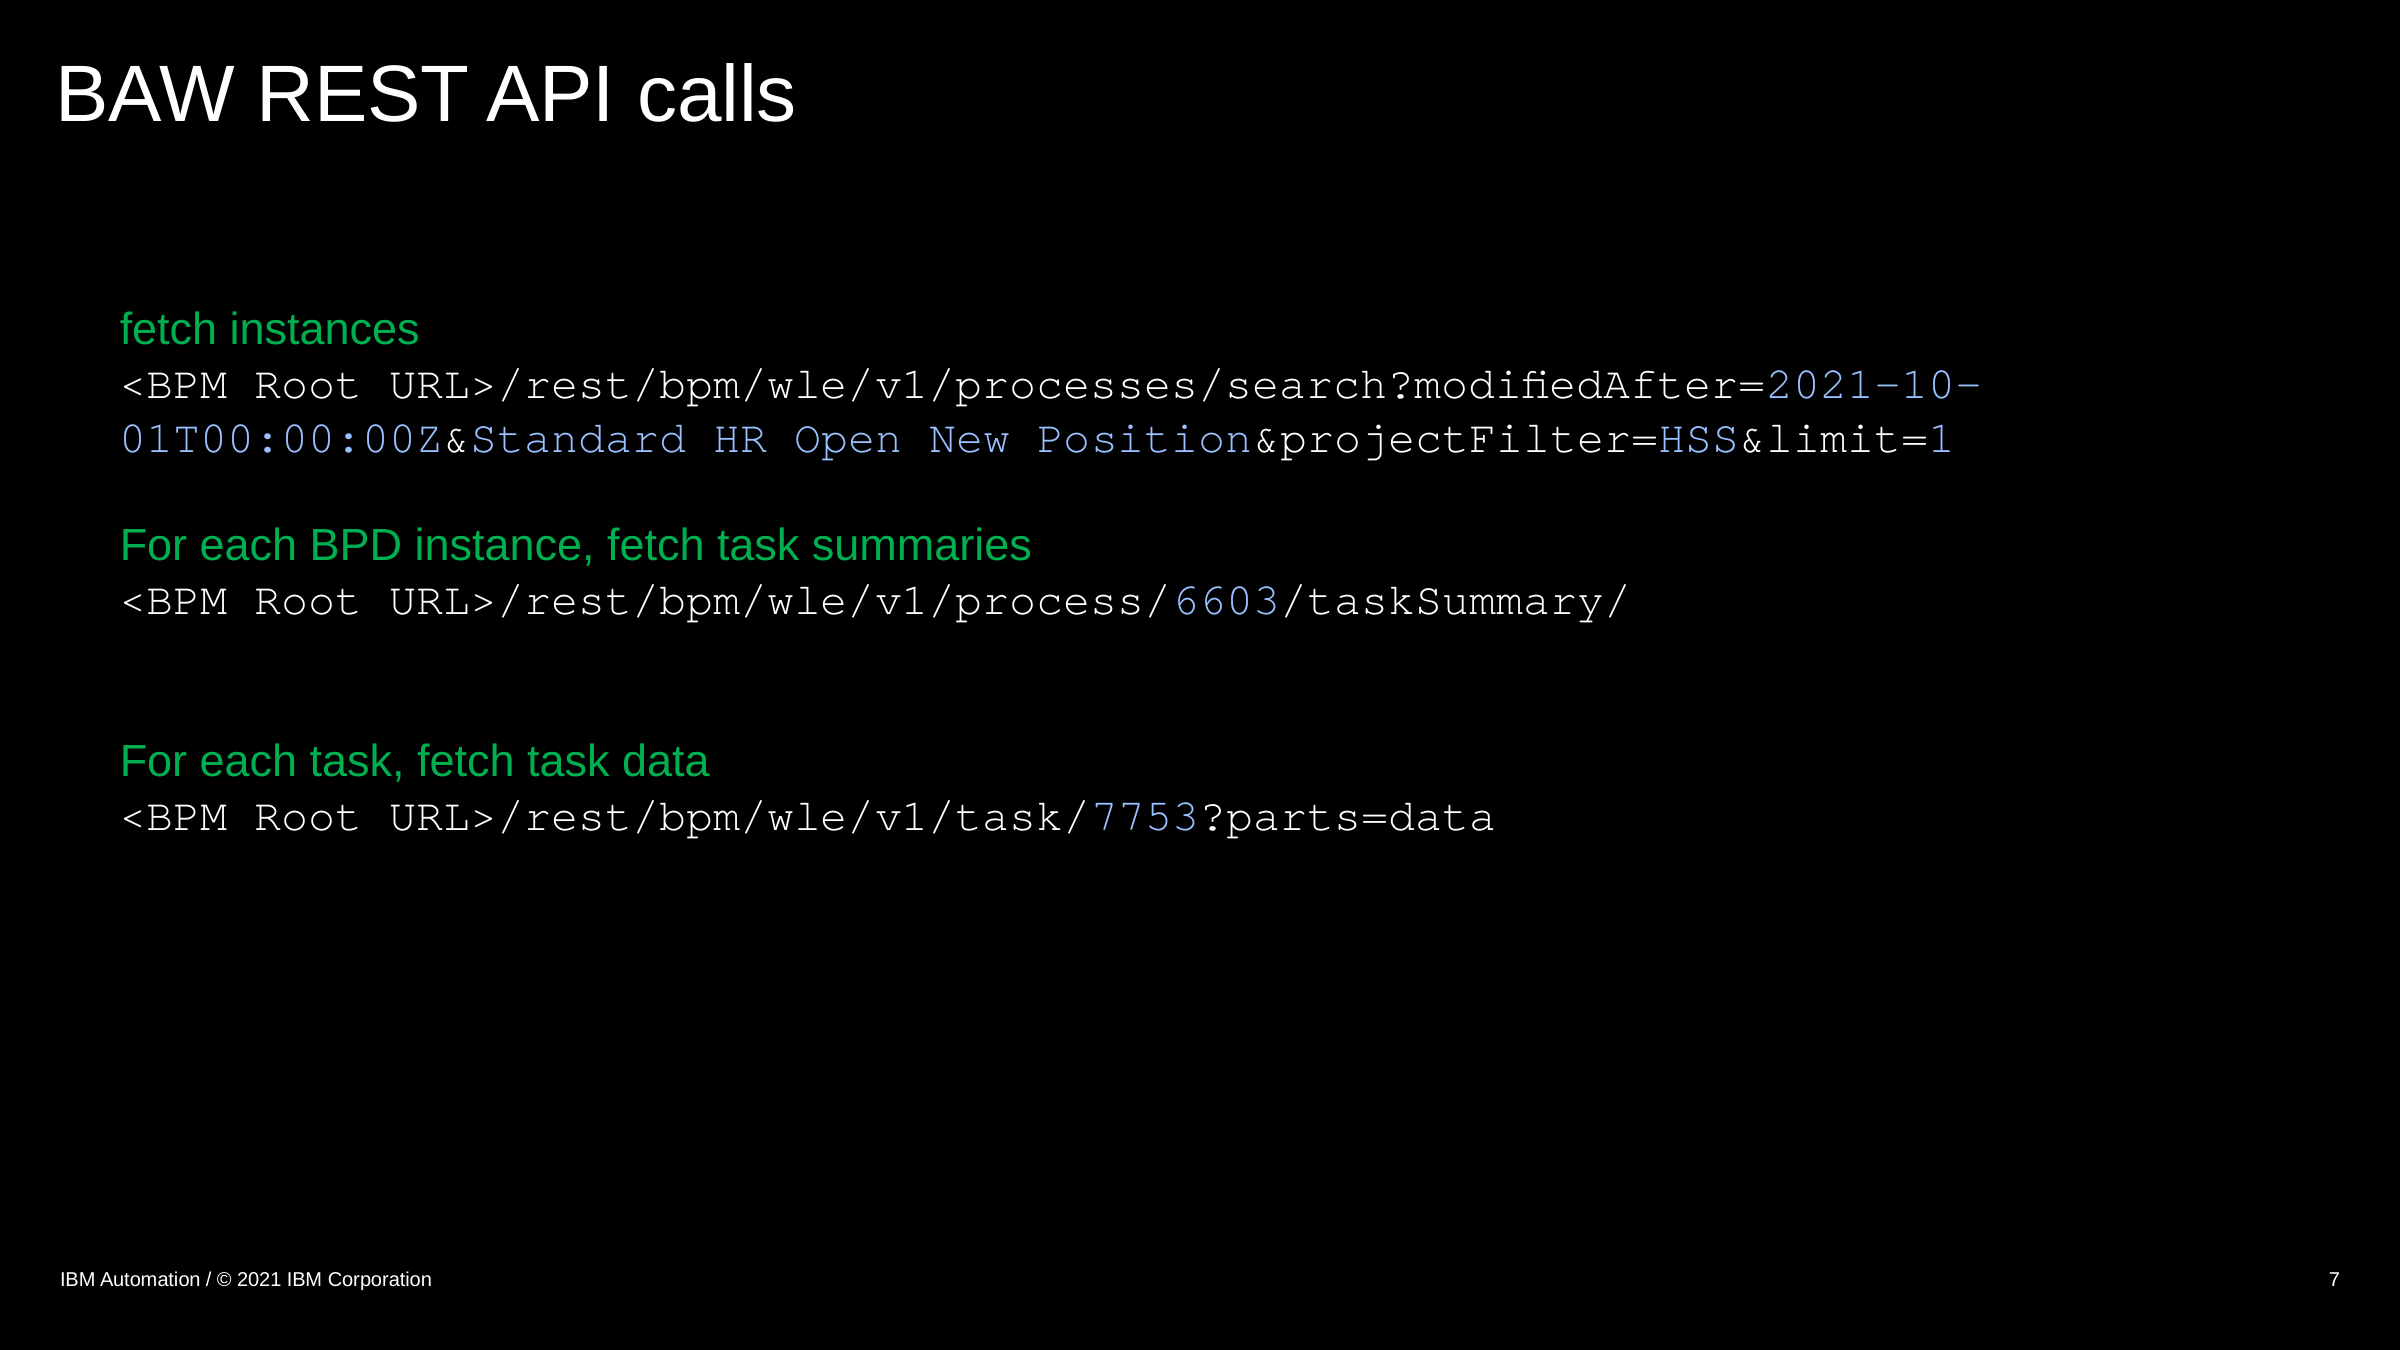

# BAW REST API calls
fetch instances
<BPM Root URL>/rest/bpm/wle/v1/processes/search?modifiedAfter=2021-10-01T00:00:00Z&Standard HR Open New Position&projectFilter=HSS&limit=1

For each BPD instance, fetch task summaries
<BPM Root URL>/rest/bpm/wle/v1/process/6603/taskSummary/

For each task, fetch task data
<BPM Root URL>/rest/bpm/wle/v1/task/7753?parts=data

IBM Automation / © 2021 IBM Corporation
7